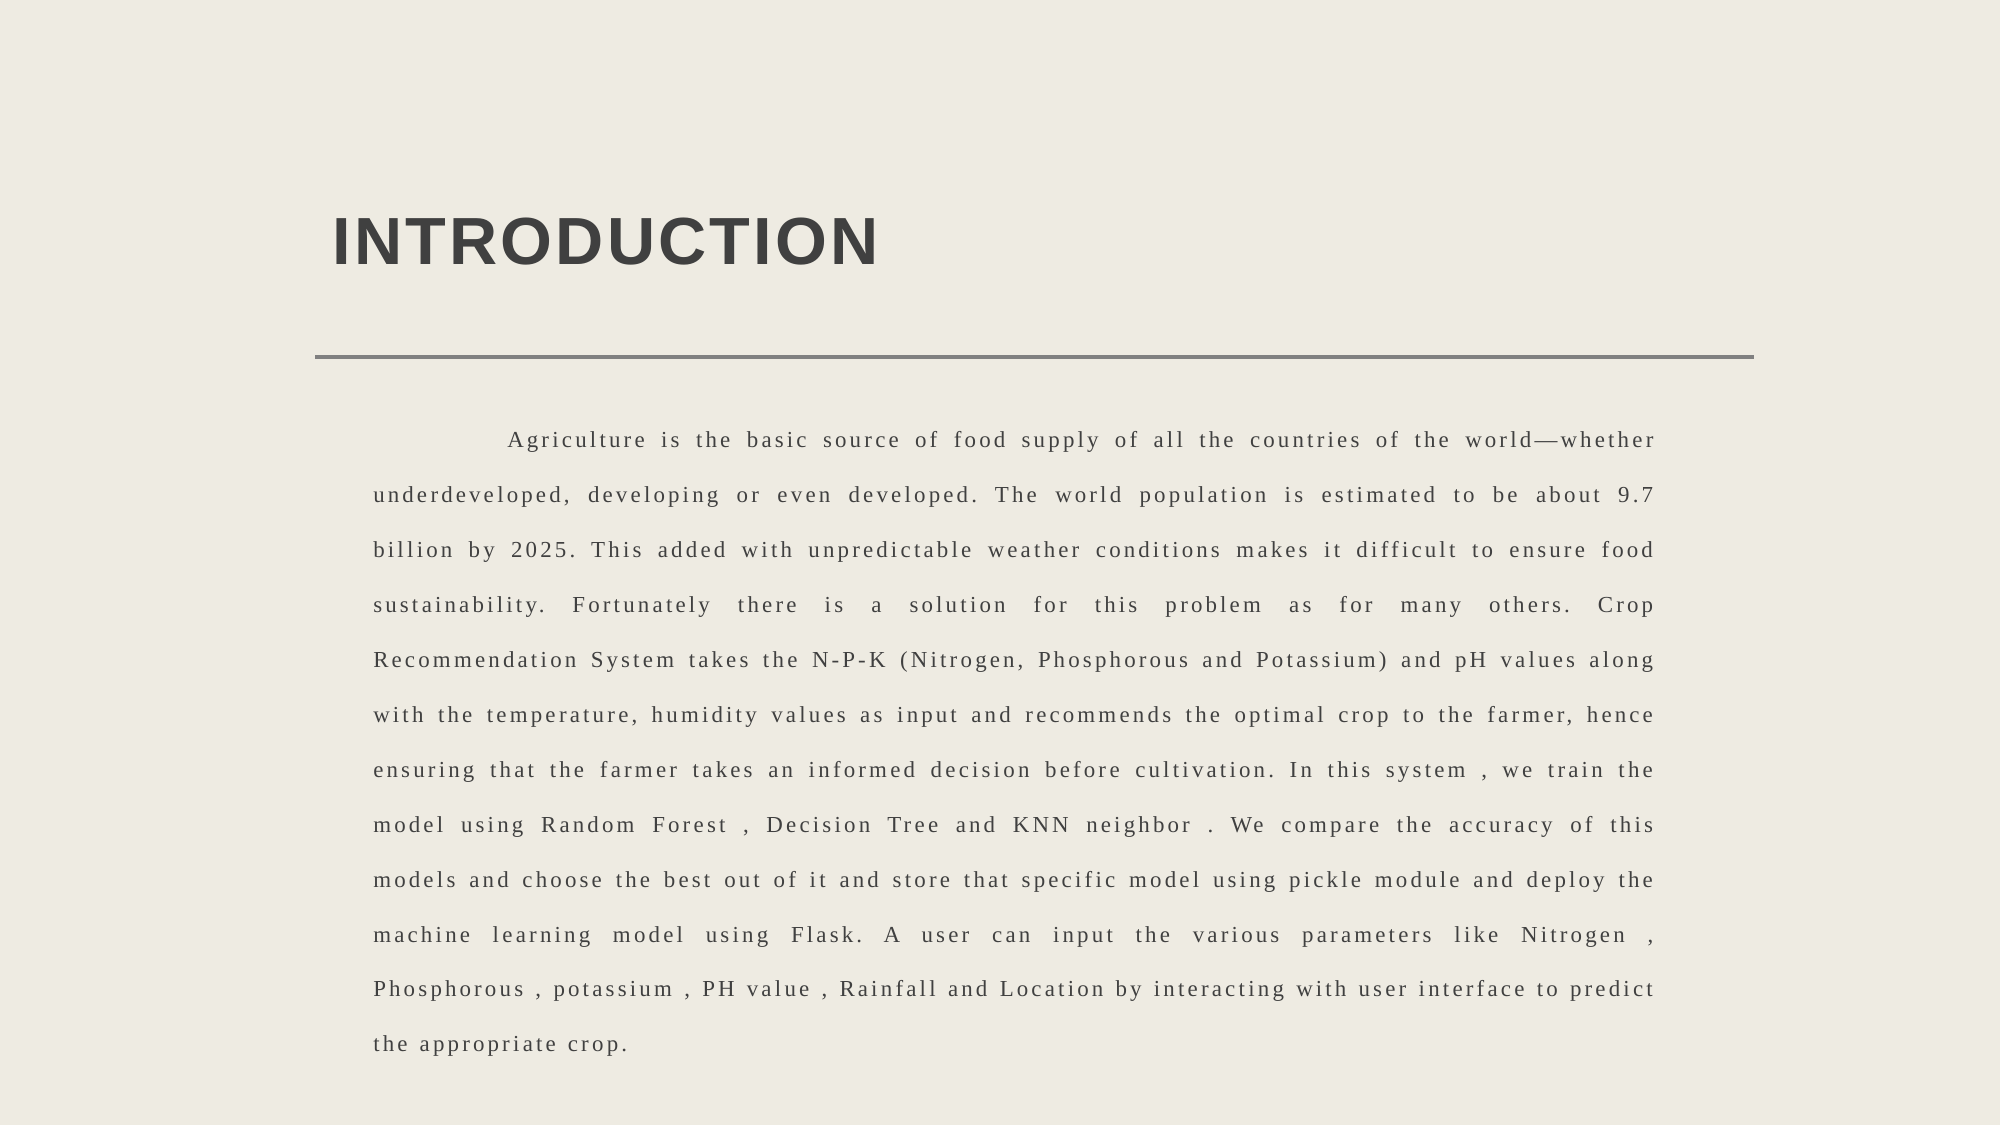

# INTRODUCTION
Agriculture is the basic source of food supply of all the countries of the world—whether underdeveloped, developing or even developed. The world population is estimated to be about 9.7 billion by 2025. This added with unpredictable weather conditions makes it difficult to ensure food sustainability. Fortunately there is a solution for this problem as for many others. Crop Recommendation System takes the N-P-K (Nitrogen, Phosphorous and Potassium) and pH values along with the temperature, humidity values as input and recommends the optimal crop to the farmer, hence ensuring that the farmer takes an informed decision before cultivation. In this system , we train the model using Random Forest , Decision Tree and KNN neighbor . We compare the accuracy of this models and choose the best out of it and store that specific model using pickle module and deploy the machine learning model using Flask. A user can input the various parameters like Nitrogen , Phosphorous , potassium , PH value , Rainfall and Location by interacting with user interface to predict the appropriate crop.